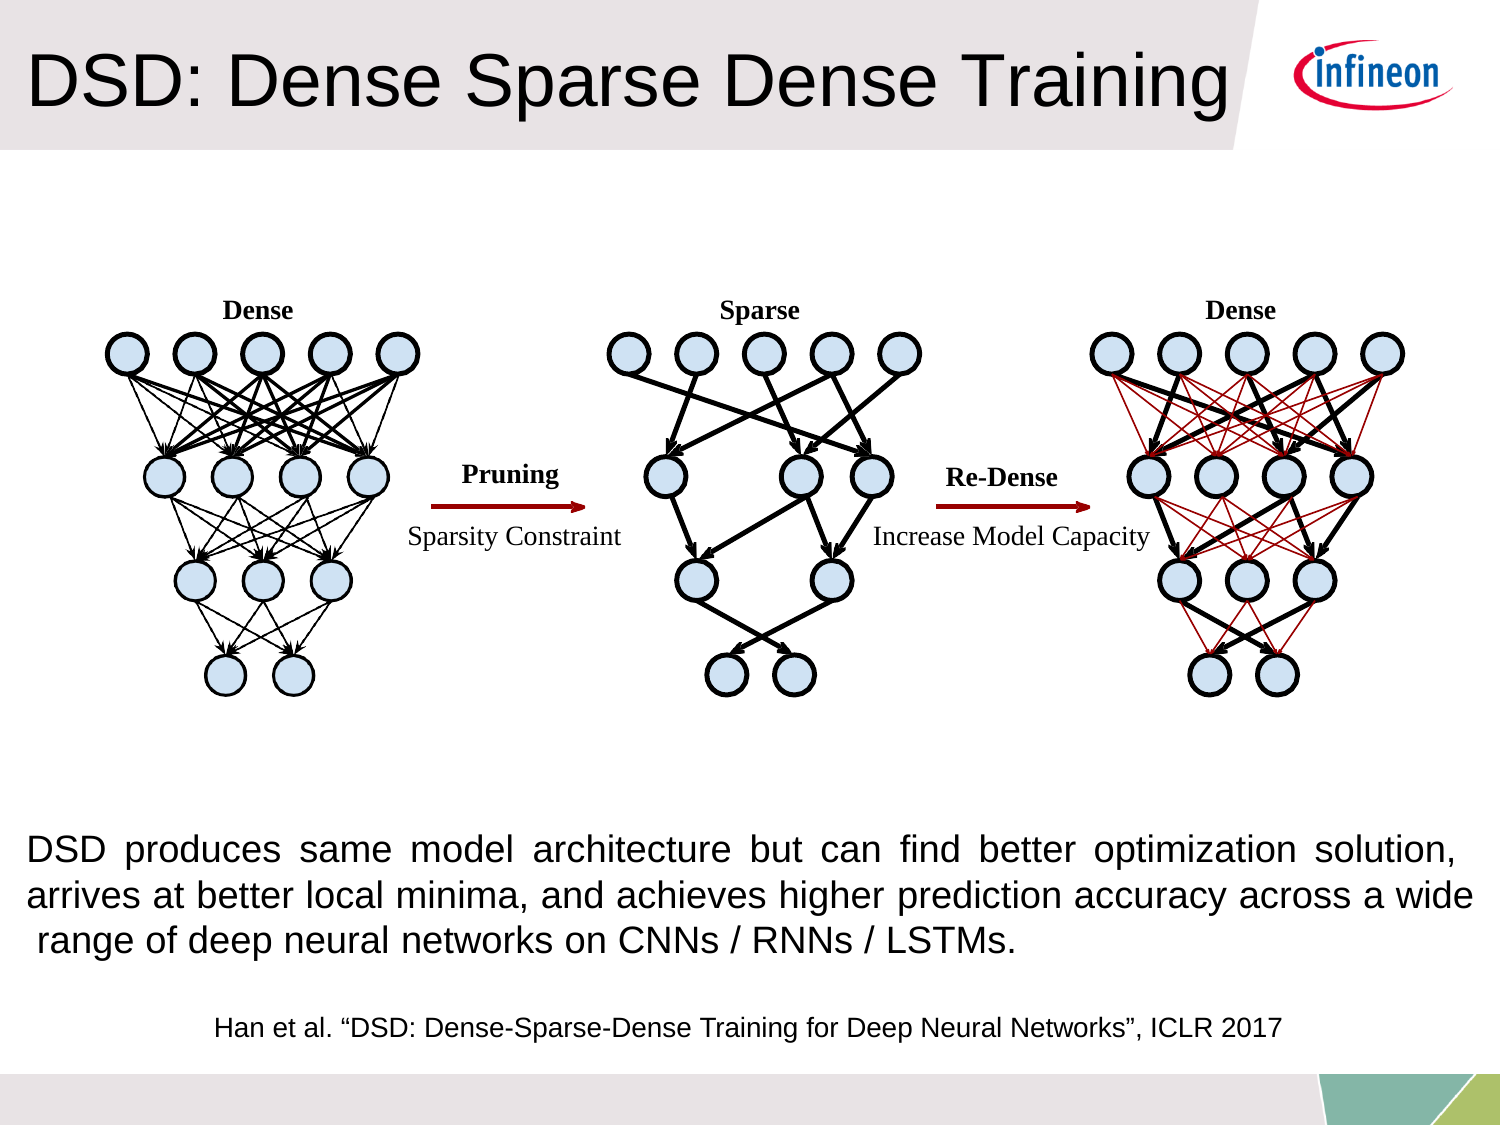

# DSD: Dense Sparse Dense Training
Dense
Dense
Sparse

Pruning
Re-Dense

Sparsity Constraint
Increase Model Capacity

DSD produces same model architecture but can find better optimization solution,  arrives at better local minima, and achieves higher prediction accuracy across a wide  range of deep neural networks on CNNs / RNNs / LSTMs.
Han et al. “DSD: Dense-Sparse-Dense Training for Deep Neural Networks”, ICLR 2017